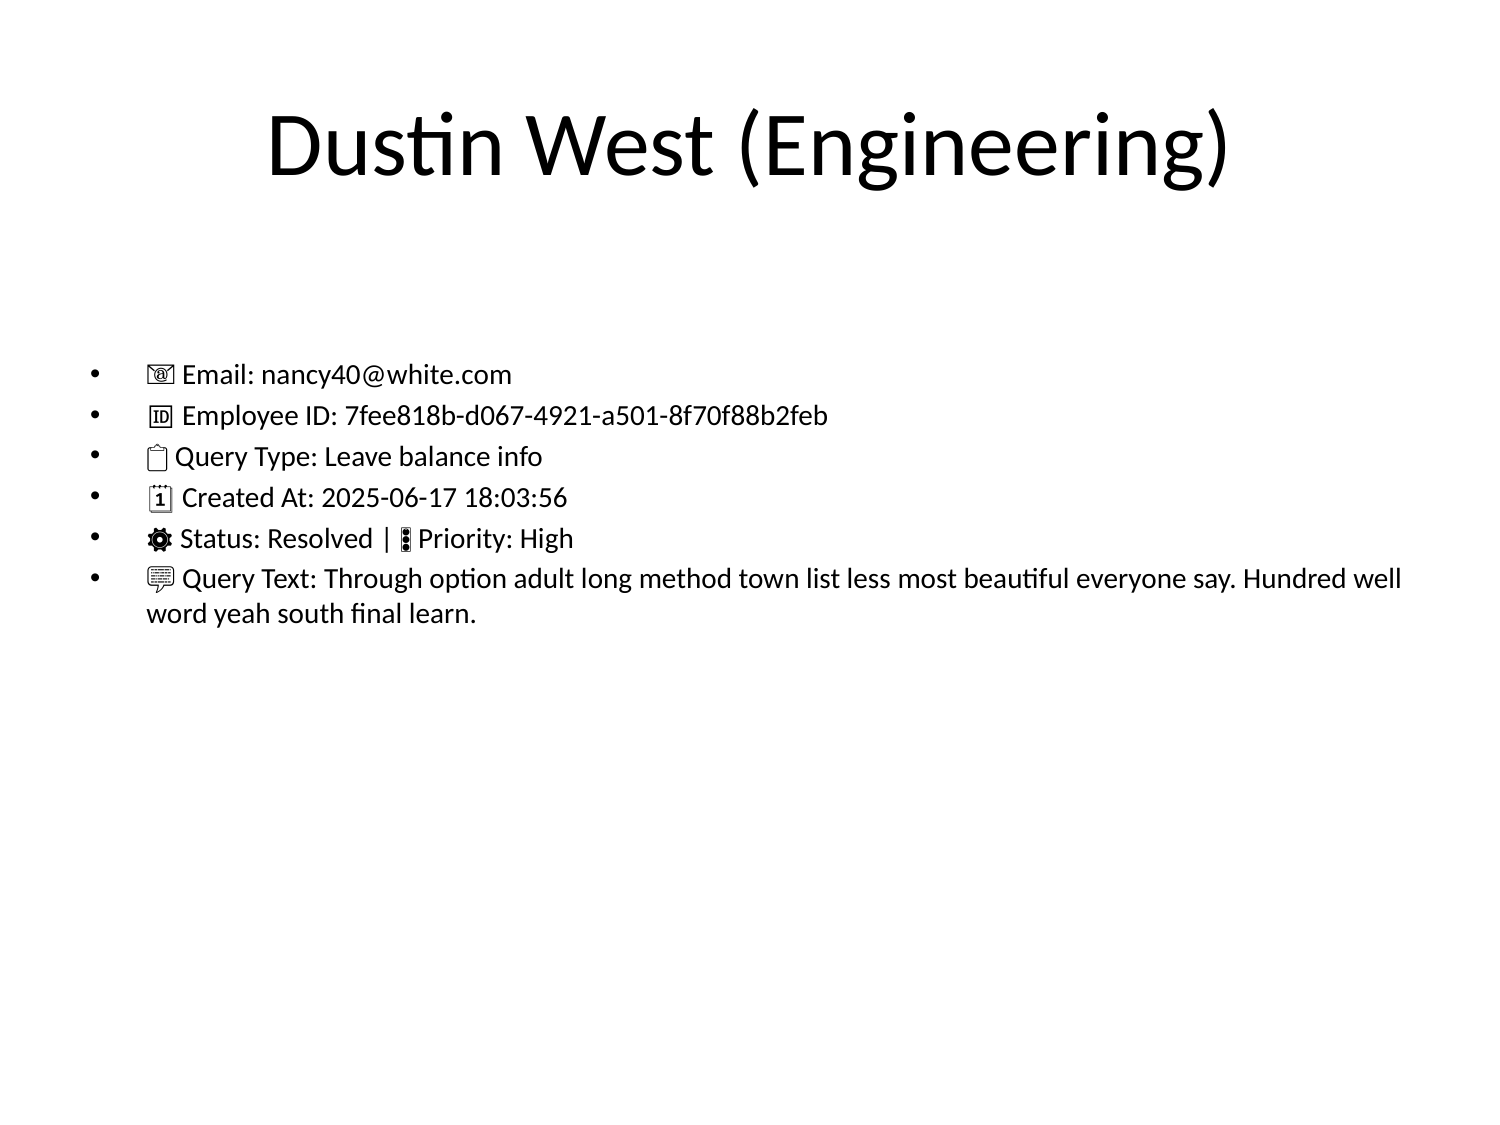

# Dustin West (Engineering)

📧 Email: nancy40@white.com
🆔 Employee ID: 7fee818b-d067-4921-a501-8f70f88b2feb
📋 Query Type: Leave balance info
🗓 Created At: 2025-06-17 18:03:56
⚙ Status: Resolved | 🚦 Priority: High
💬 Query Text: Through option adult long method town list less most beautiful everyone say. Hundred well word yeah south final learn.